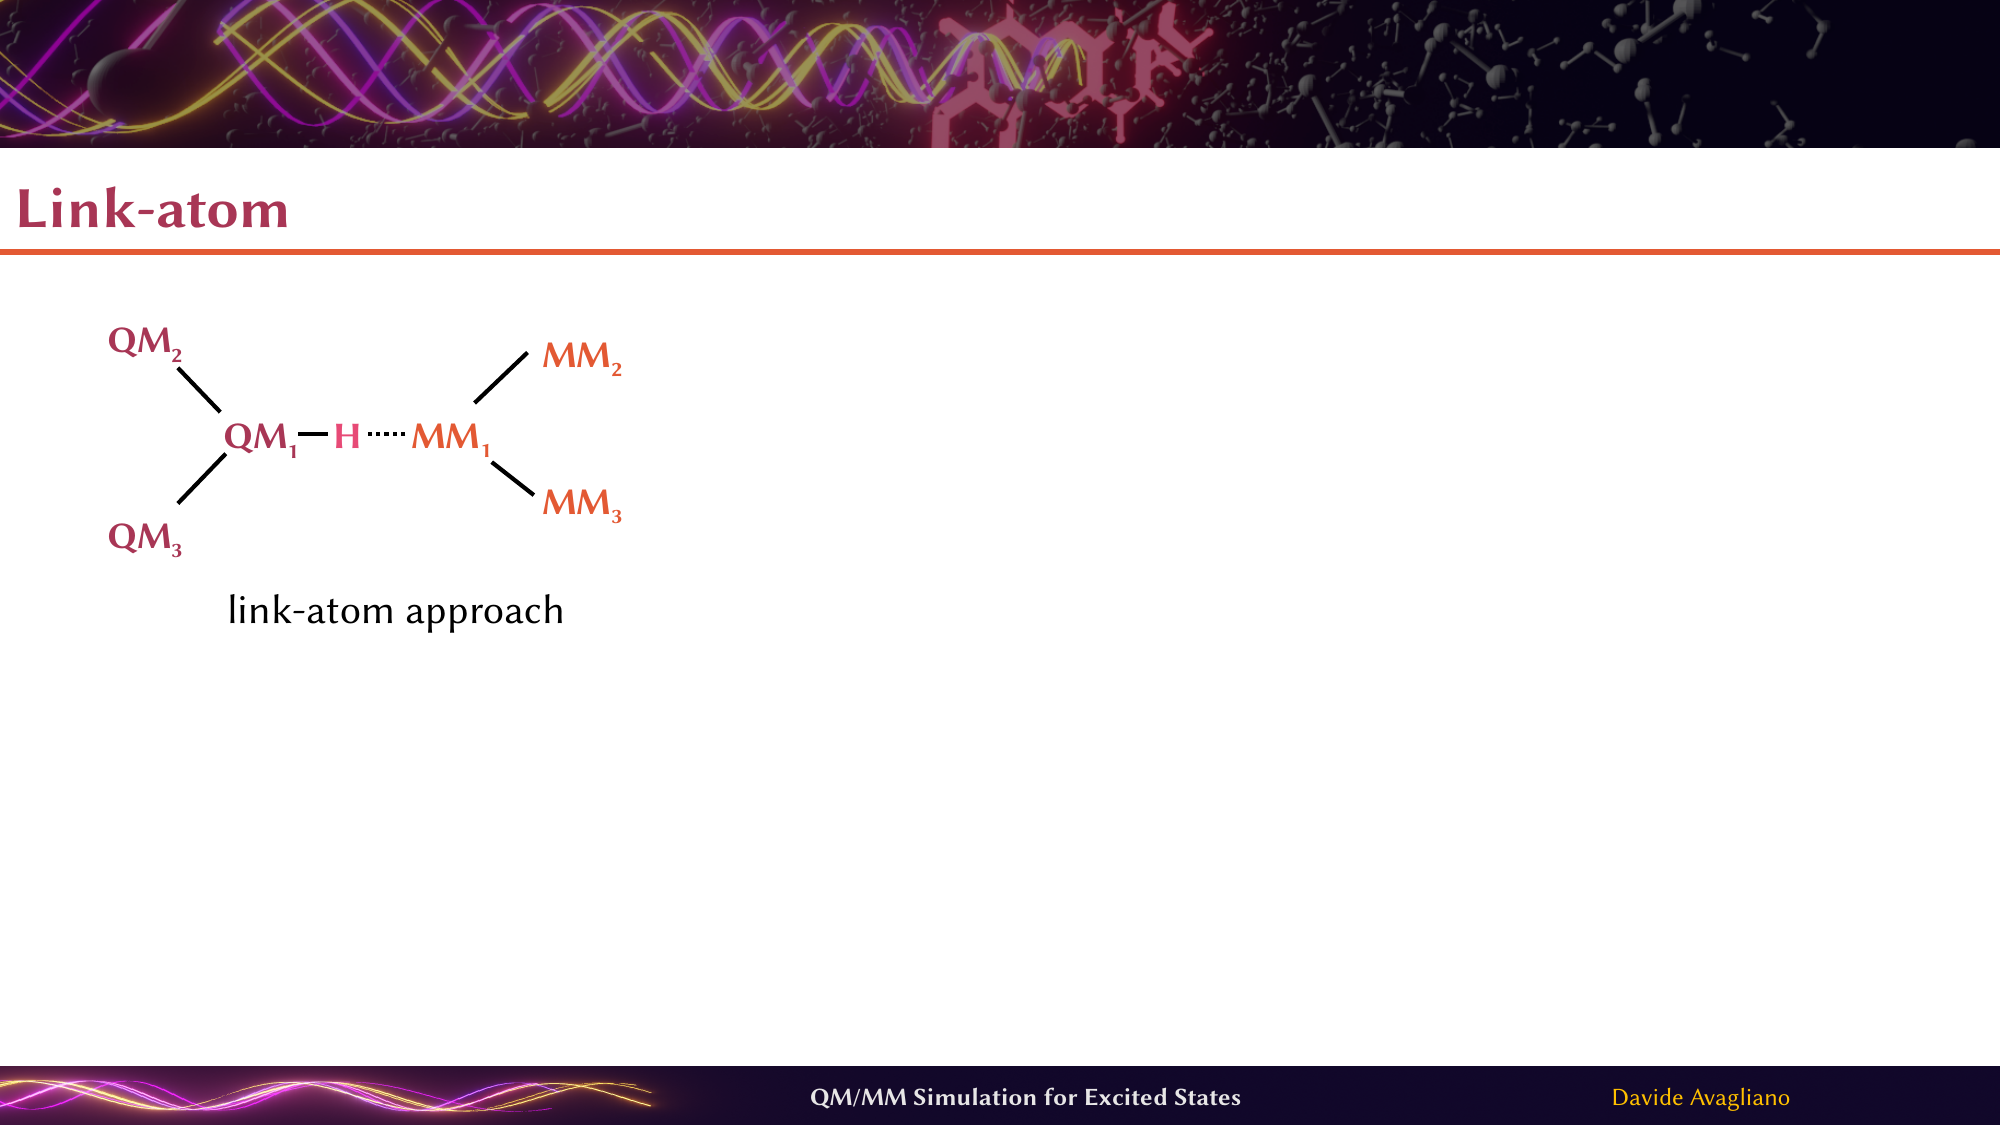

Link-atom
QM2
MM2
H
MM1
QM1
MM3
QM3
link-atom approach